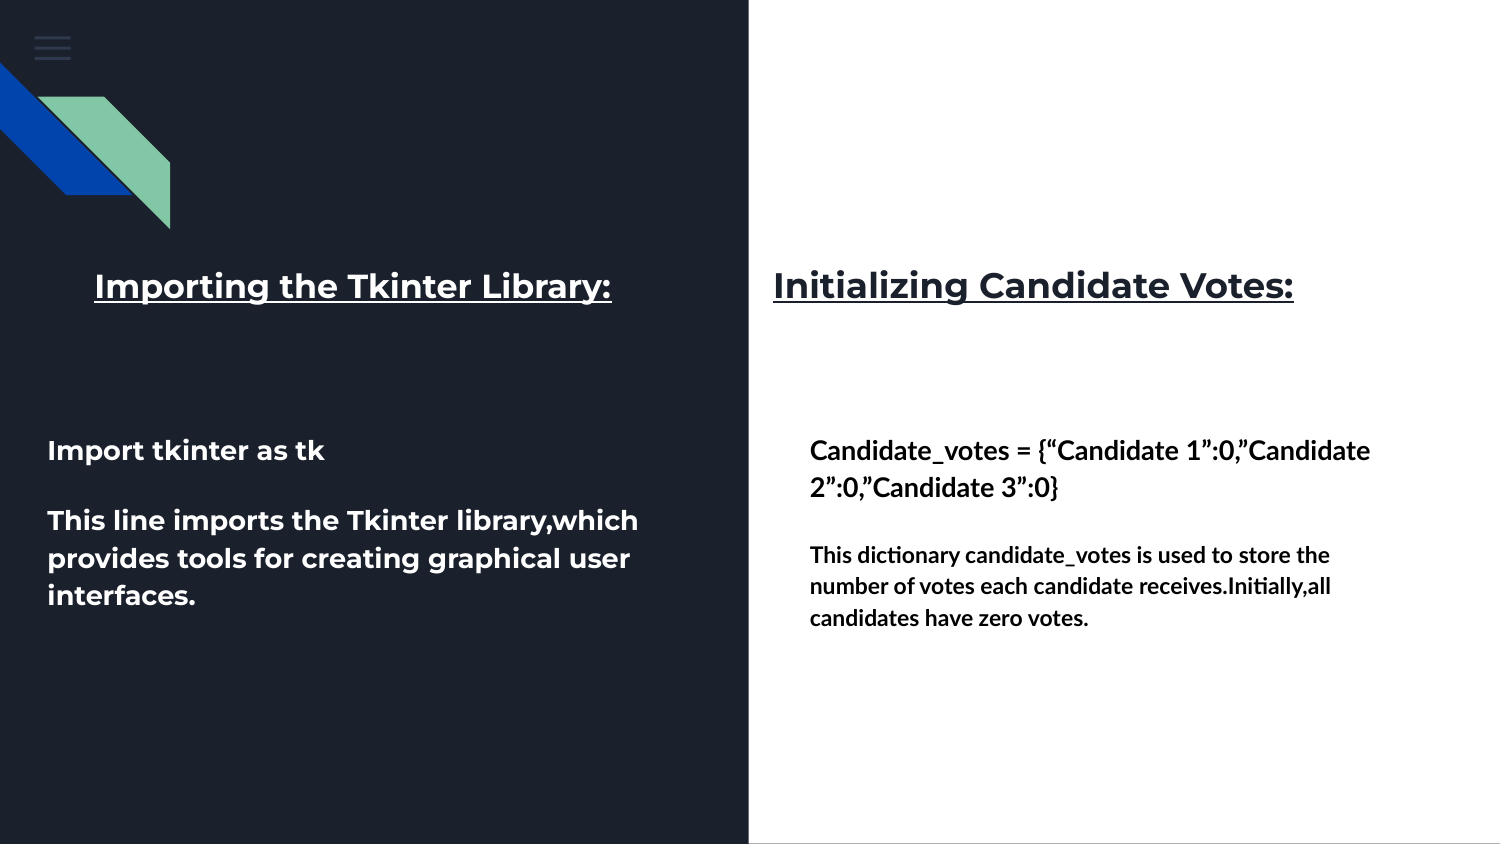

Importing the Tkinter Library:                 Initializing Candidate Votes:
# Import tkinter as tk
This line imports the Tkinter library,which provides tools for creating graphical user interfaces.
Candidate_votes = {“Candidate 1”:0,”Candidate 2”:0,”Candidate 3”:0}
This dictionary candidate_votes is used to store the number of votes each candidate receives.Initially,all candidates have zero votes.